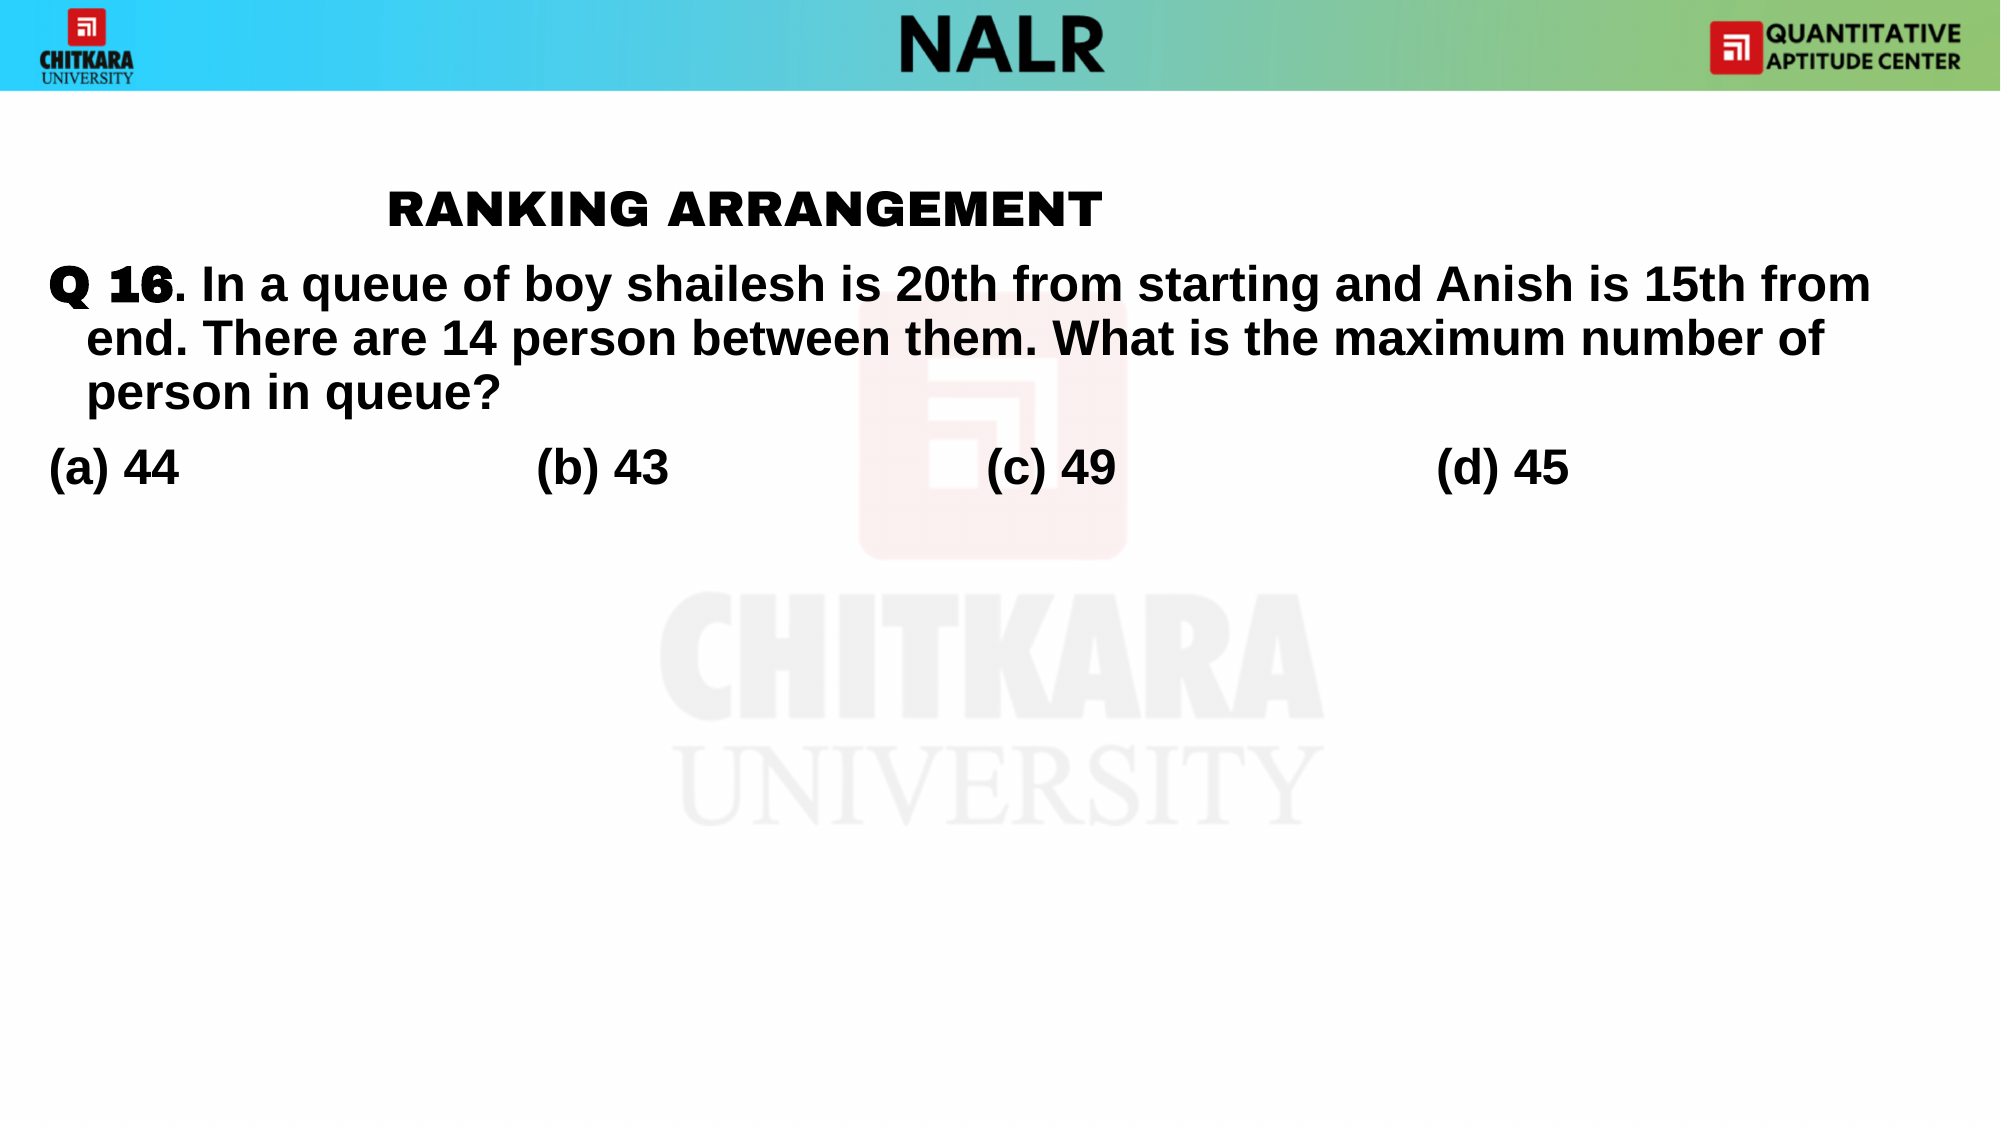

#
			RANKING ARRANGEMENT
Q 16. In a queue of boy shailesh is 20th from starting and Anish is 15th from end. There are 14 person between them. What is the maximum number of person in queue?
(a) 44 			(b) 43 			(c) 49 			(d) 45